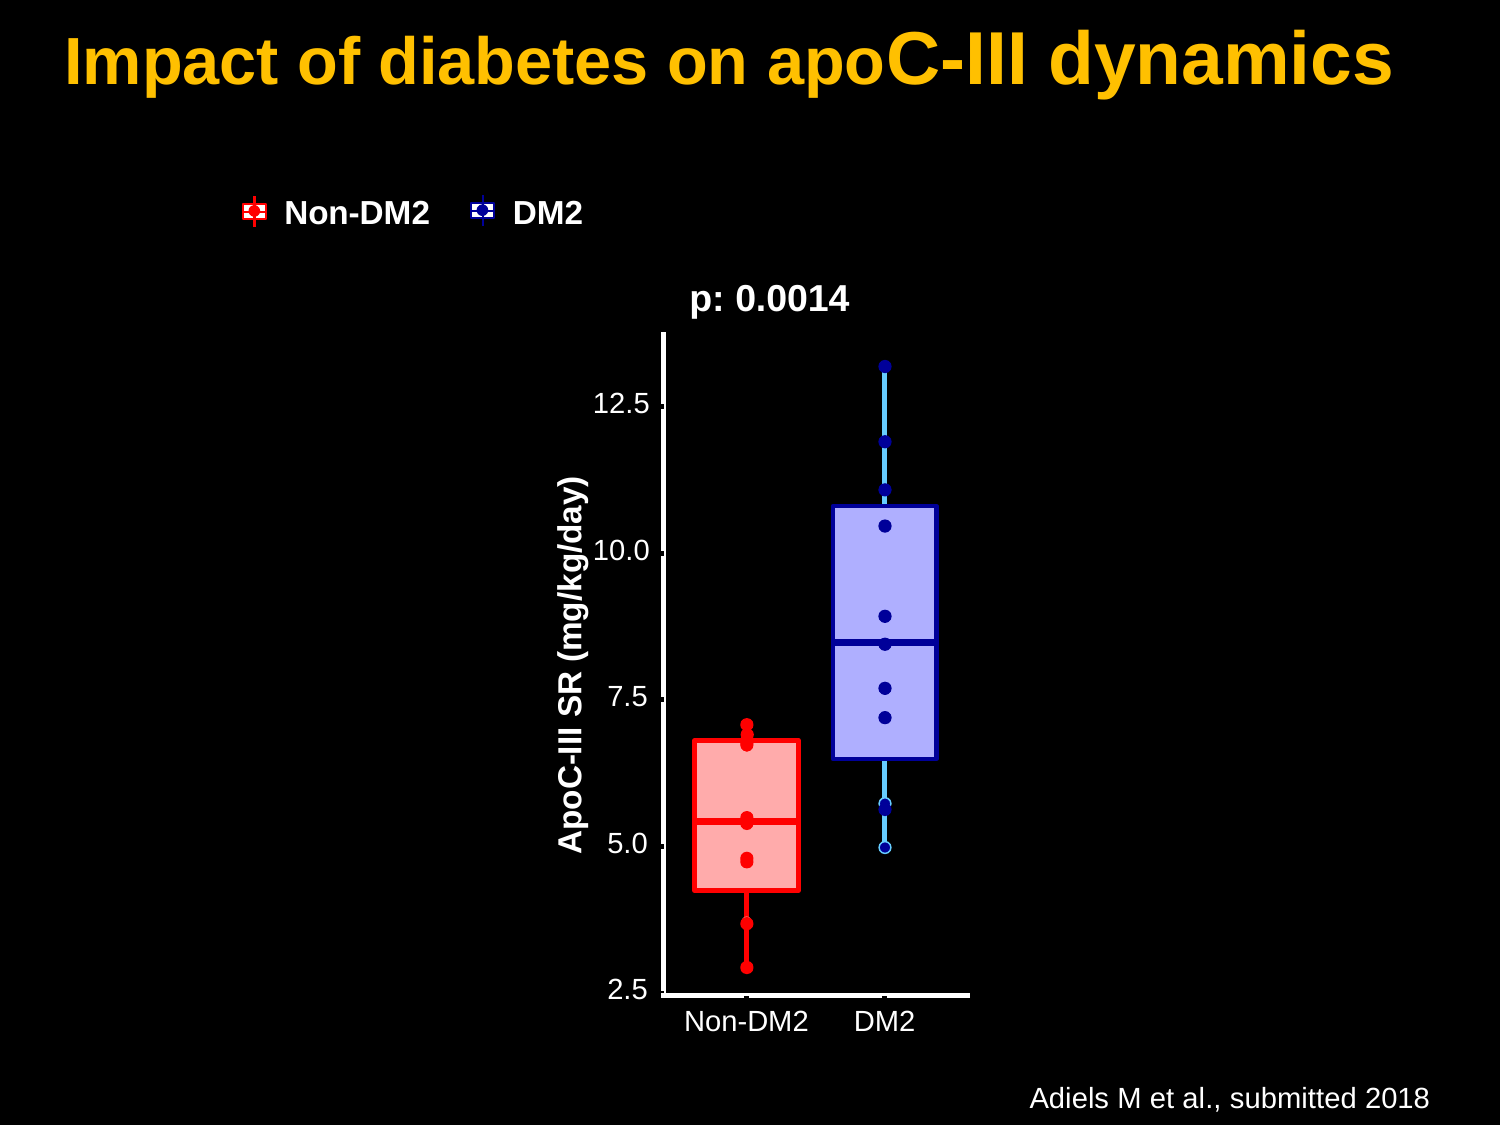

Impact of diabetes on apoC-III dynamics

Non-DM2
DM2

p: 0.0014

12.5

10.0

ApoC-III SR (mg/kg/day)

7.5

5.0

2.5

Non-DM2
DM2

Adiels M et al., submitted 2018